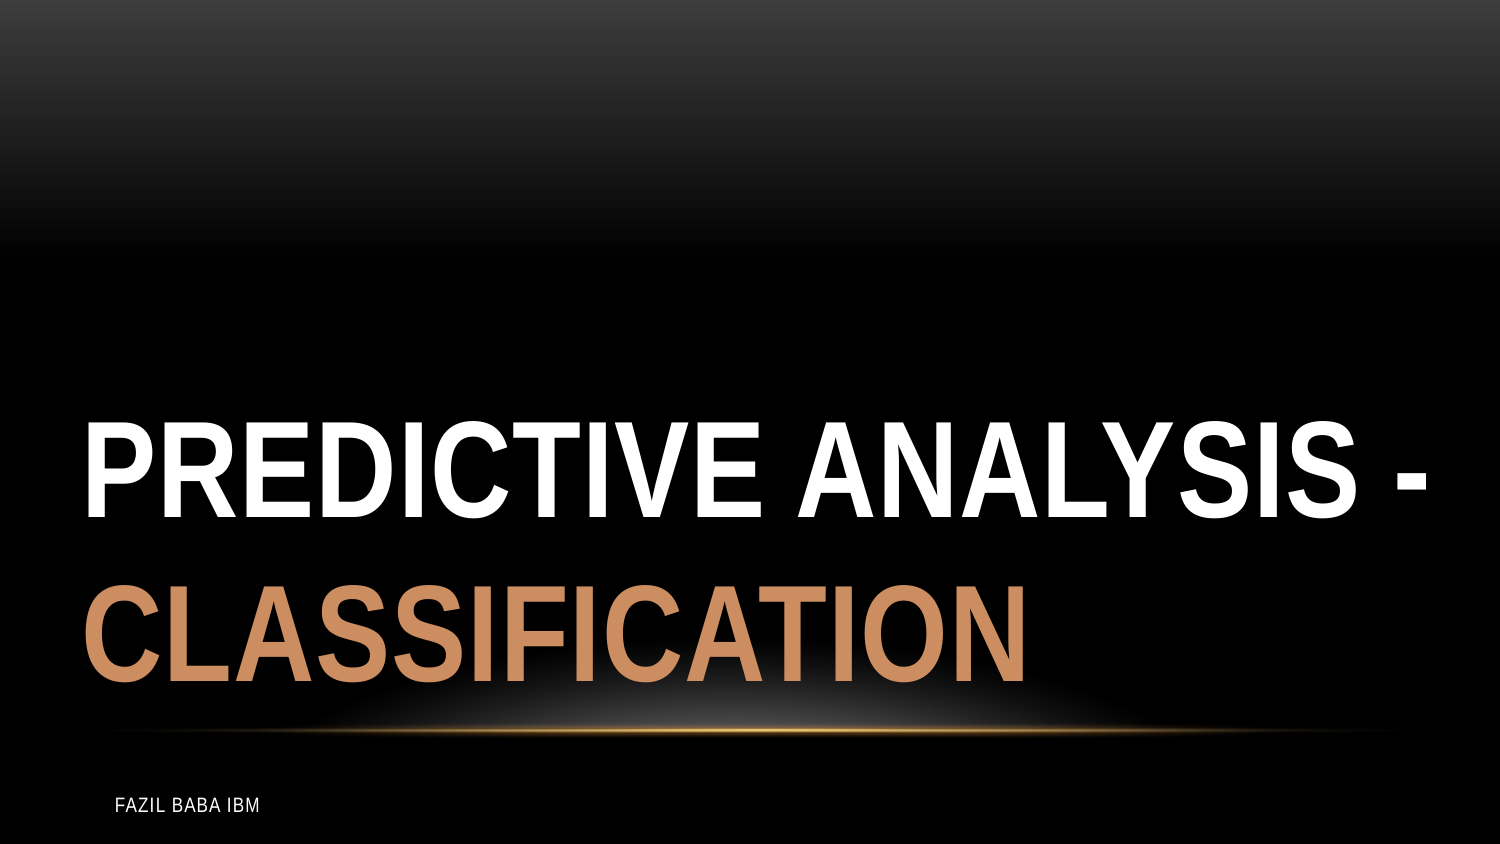

PREDICTIVE ANALYSIS - CLASSIFICATION
FAZIL BABA IBM